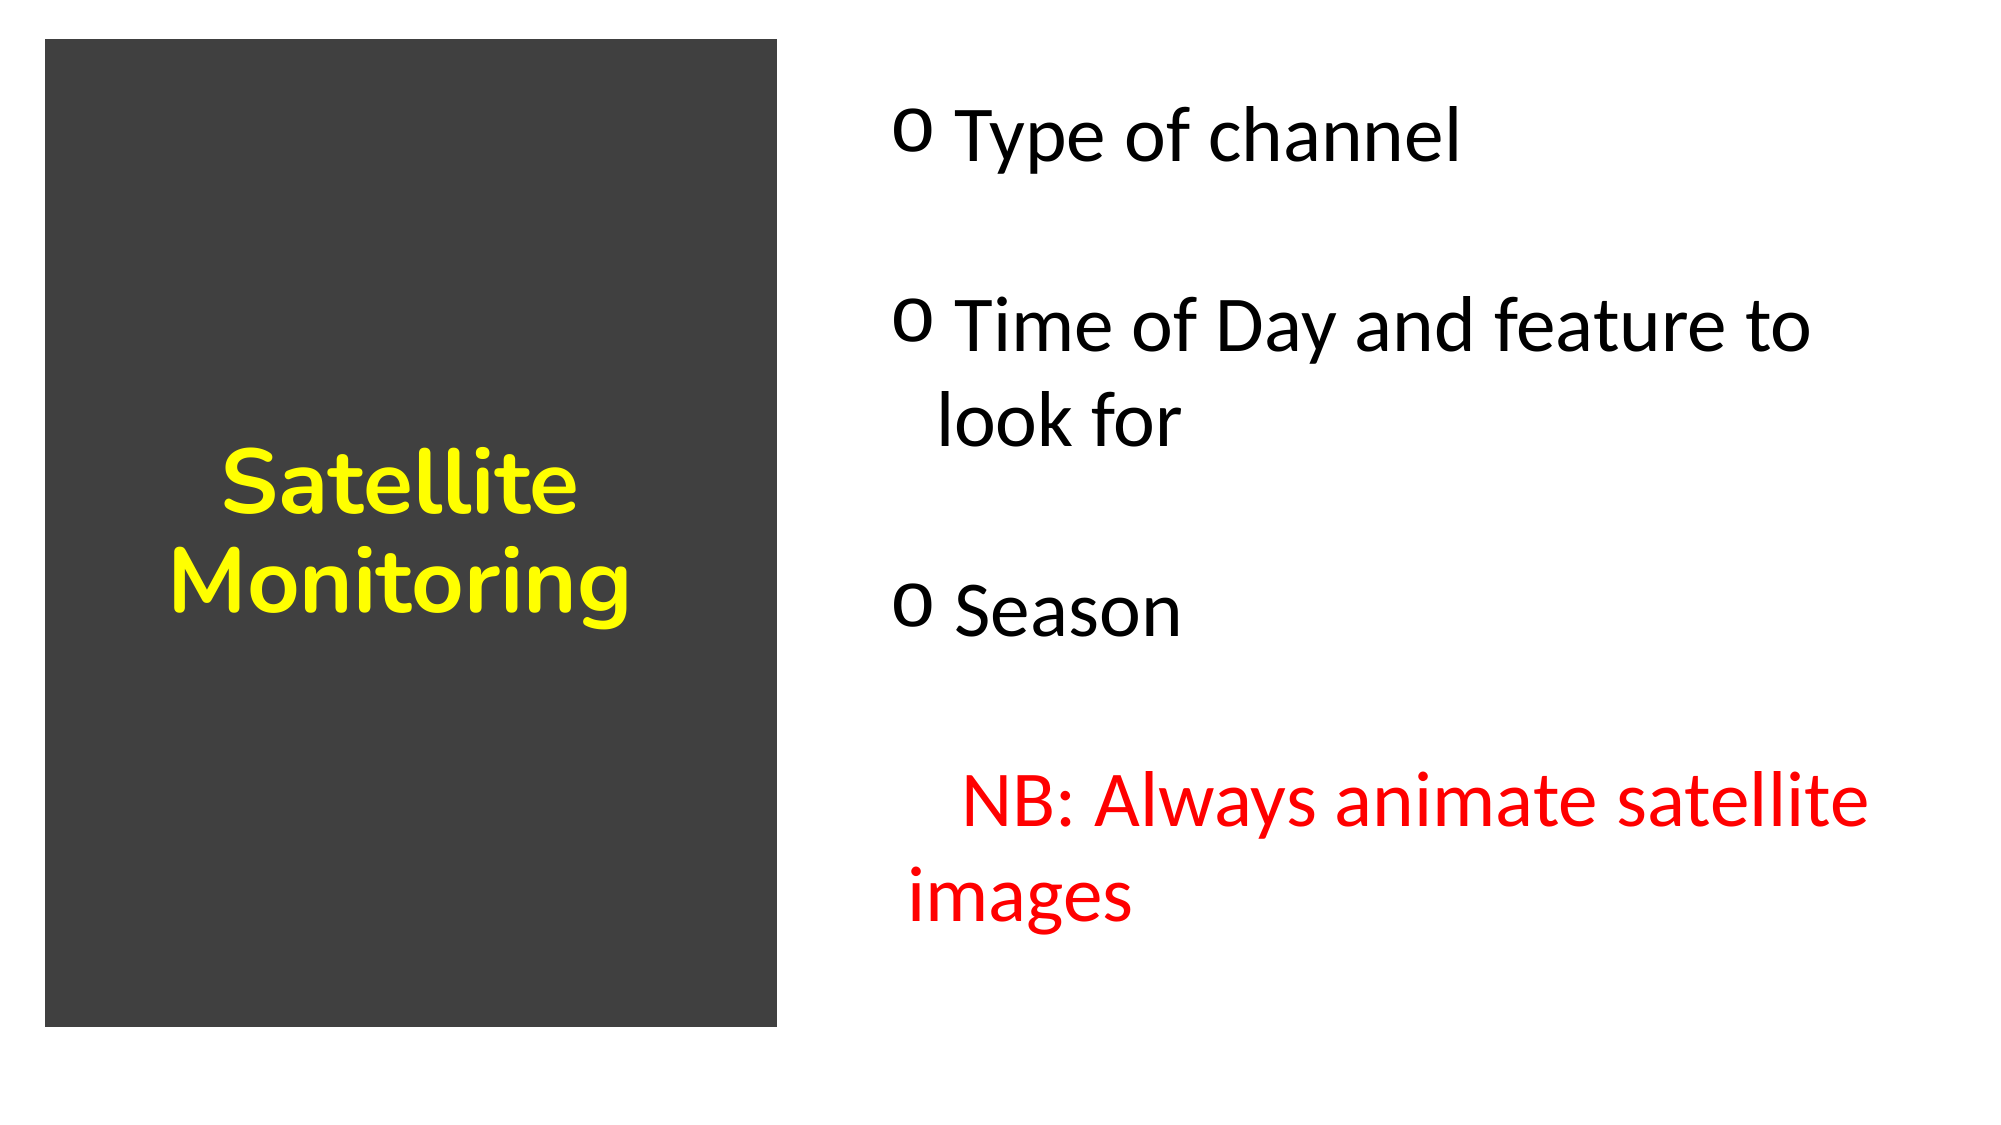

Type of channel

 Time of Day and feature to look for

 Season

    NB: Always animate satellite     images

# Satellite Monitoring